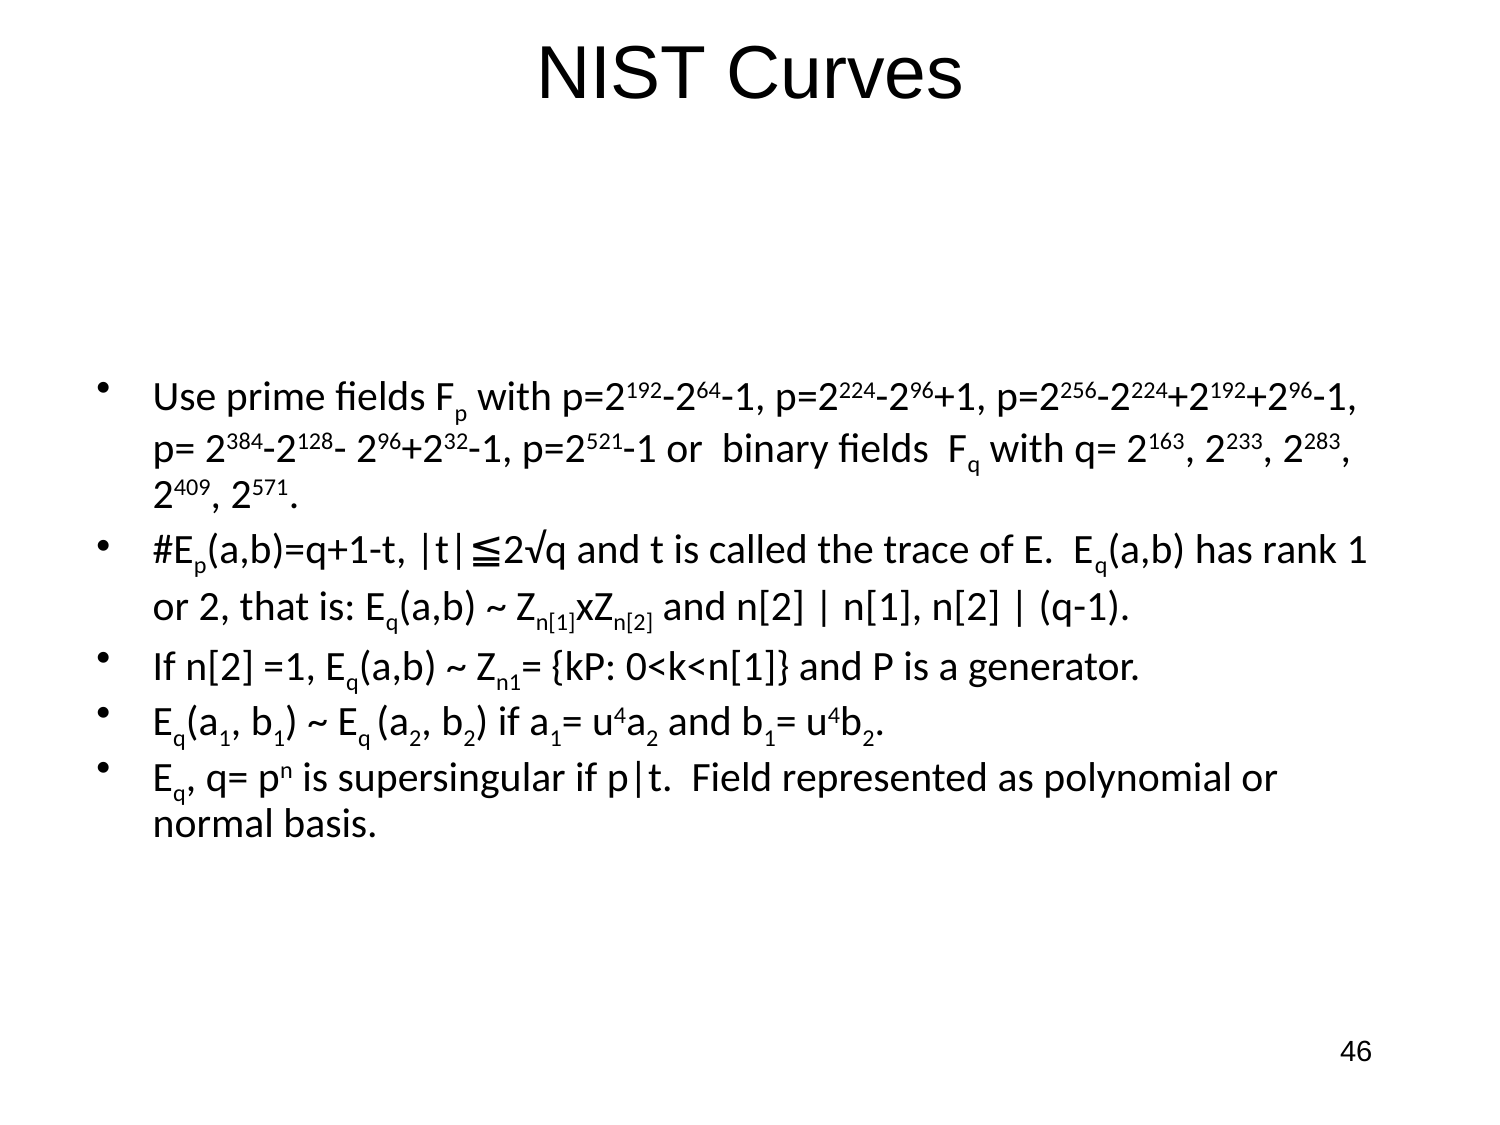

# NIST Curves
Use prime fields Fp with p=2192-264-1, p=2224-296+1, p=2256-2224+2192+296-1, p= 2384-2128- 296+232-1, p=2521-1 or  binary fields  Fq with q= 2163, 2233, 2283, 2409, 2571.
#Ep(a,b)=q+1-t, |t|≦2√q and t is called the trace of E.  Eq(a,b) has rank 1 or 2, that is: Eq(a,b) ~ Zn[1]xZn[2] and n[2] | n[1], n[2] | (q-1).
If n[2] =1, Eq(a,b) ~ Zn1= {kP: 0<k<n[1]} and P is a generator.
Eq(a1, b1) ~ Eq (a2, b2) if a1= u4a2 and b1= u4b2.
Eq, q= pn is supersingular if p|t.  Field represented as polynomial or normal basis.

46